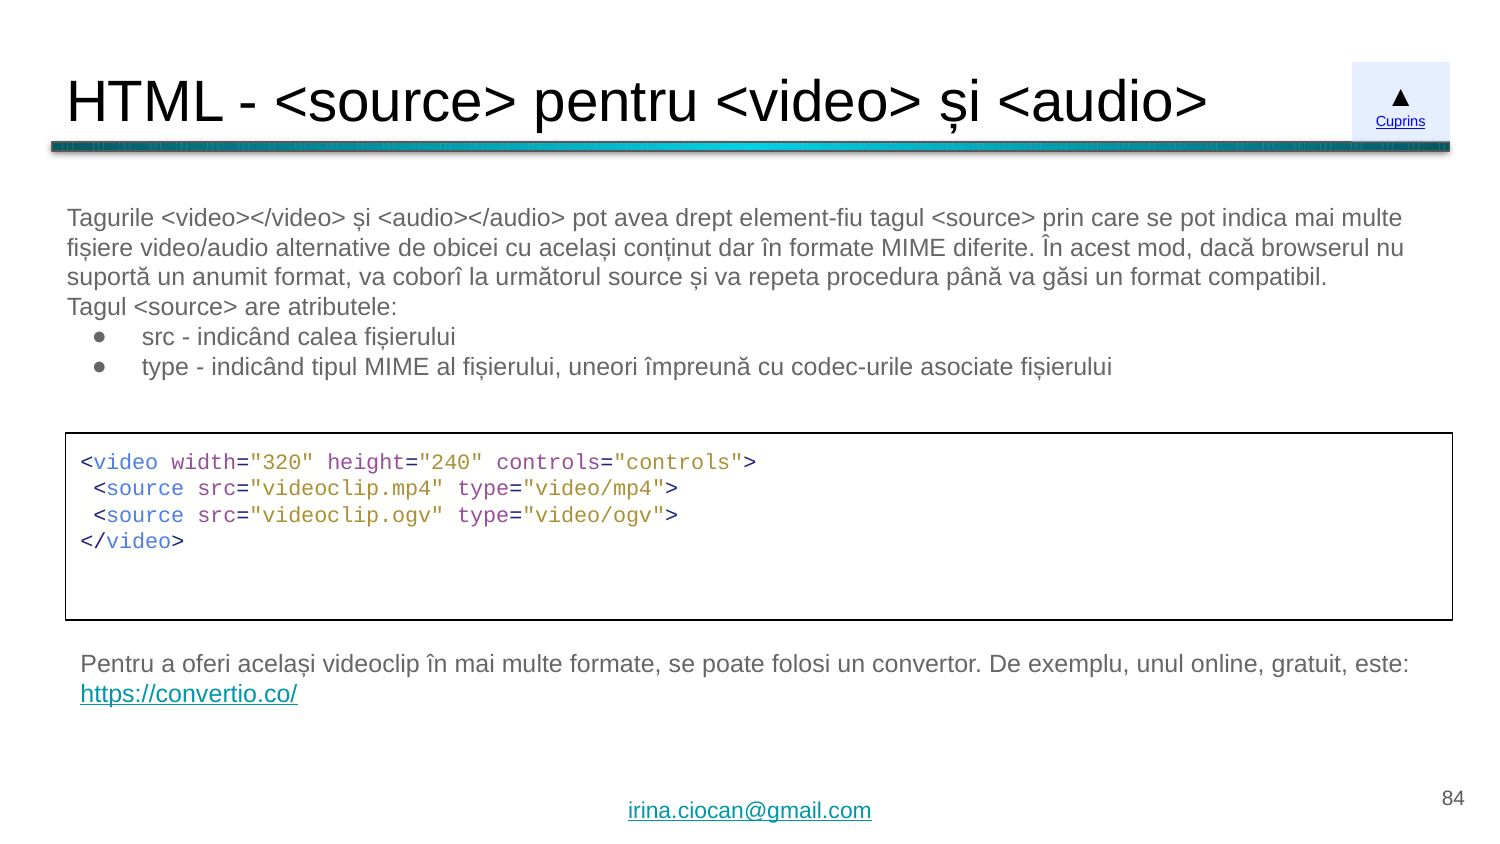

# HTML - <source> pentru <video> și <audio>
▲
Cuprins

Tagurile <video></video> și <audio></audio> pot avea drept element-fiu tagul <source> prin care se pot indica mai multe fișiere video/audio alternative de obicei cu același conținut dar în formate MIME diferite. În acest mod, dacă browserul nu suportă un anumit format, va coborî la următorul source și va repeta procedura până va găsi un format compatibil.
Tagul <source> are atributele:
src - indicând calea fișierului
type - indicând tipul MIME al fișierului, uneori împreună cu codec-urile asociate fișierului
<video width="320" height="240" controls="controls">
 <source src="videoclip.mp4" type="video/mp4">
 <source src="videoclip.ogv" type="video/ogv">
</video>
Pentru a oferi același videoclip în mai multe formate, se poate folosi un convertor. De exemplu, unul online, gratuit, este: https://convertio.co/
84
irina.ciocan@gmail.com